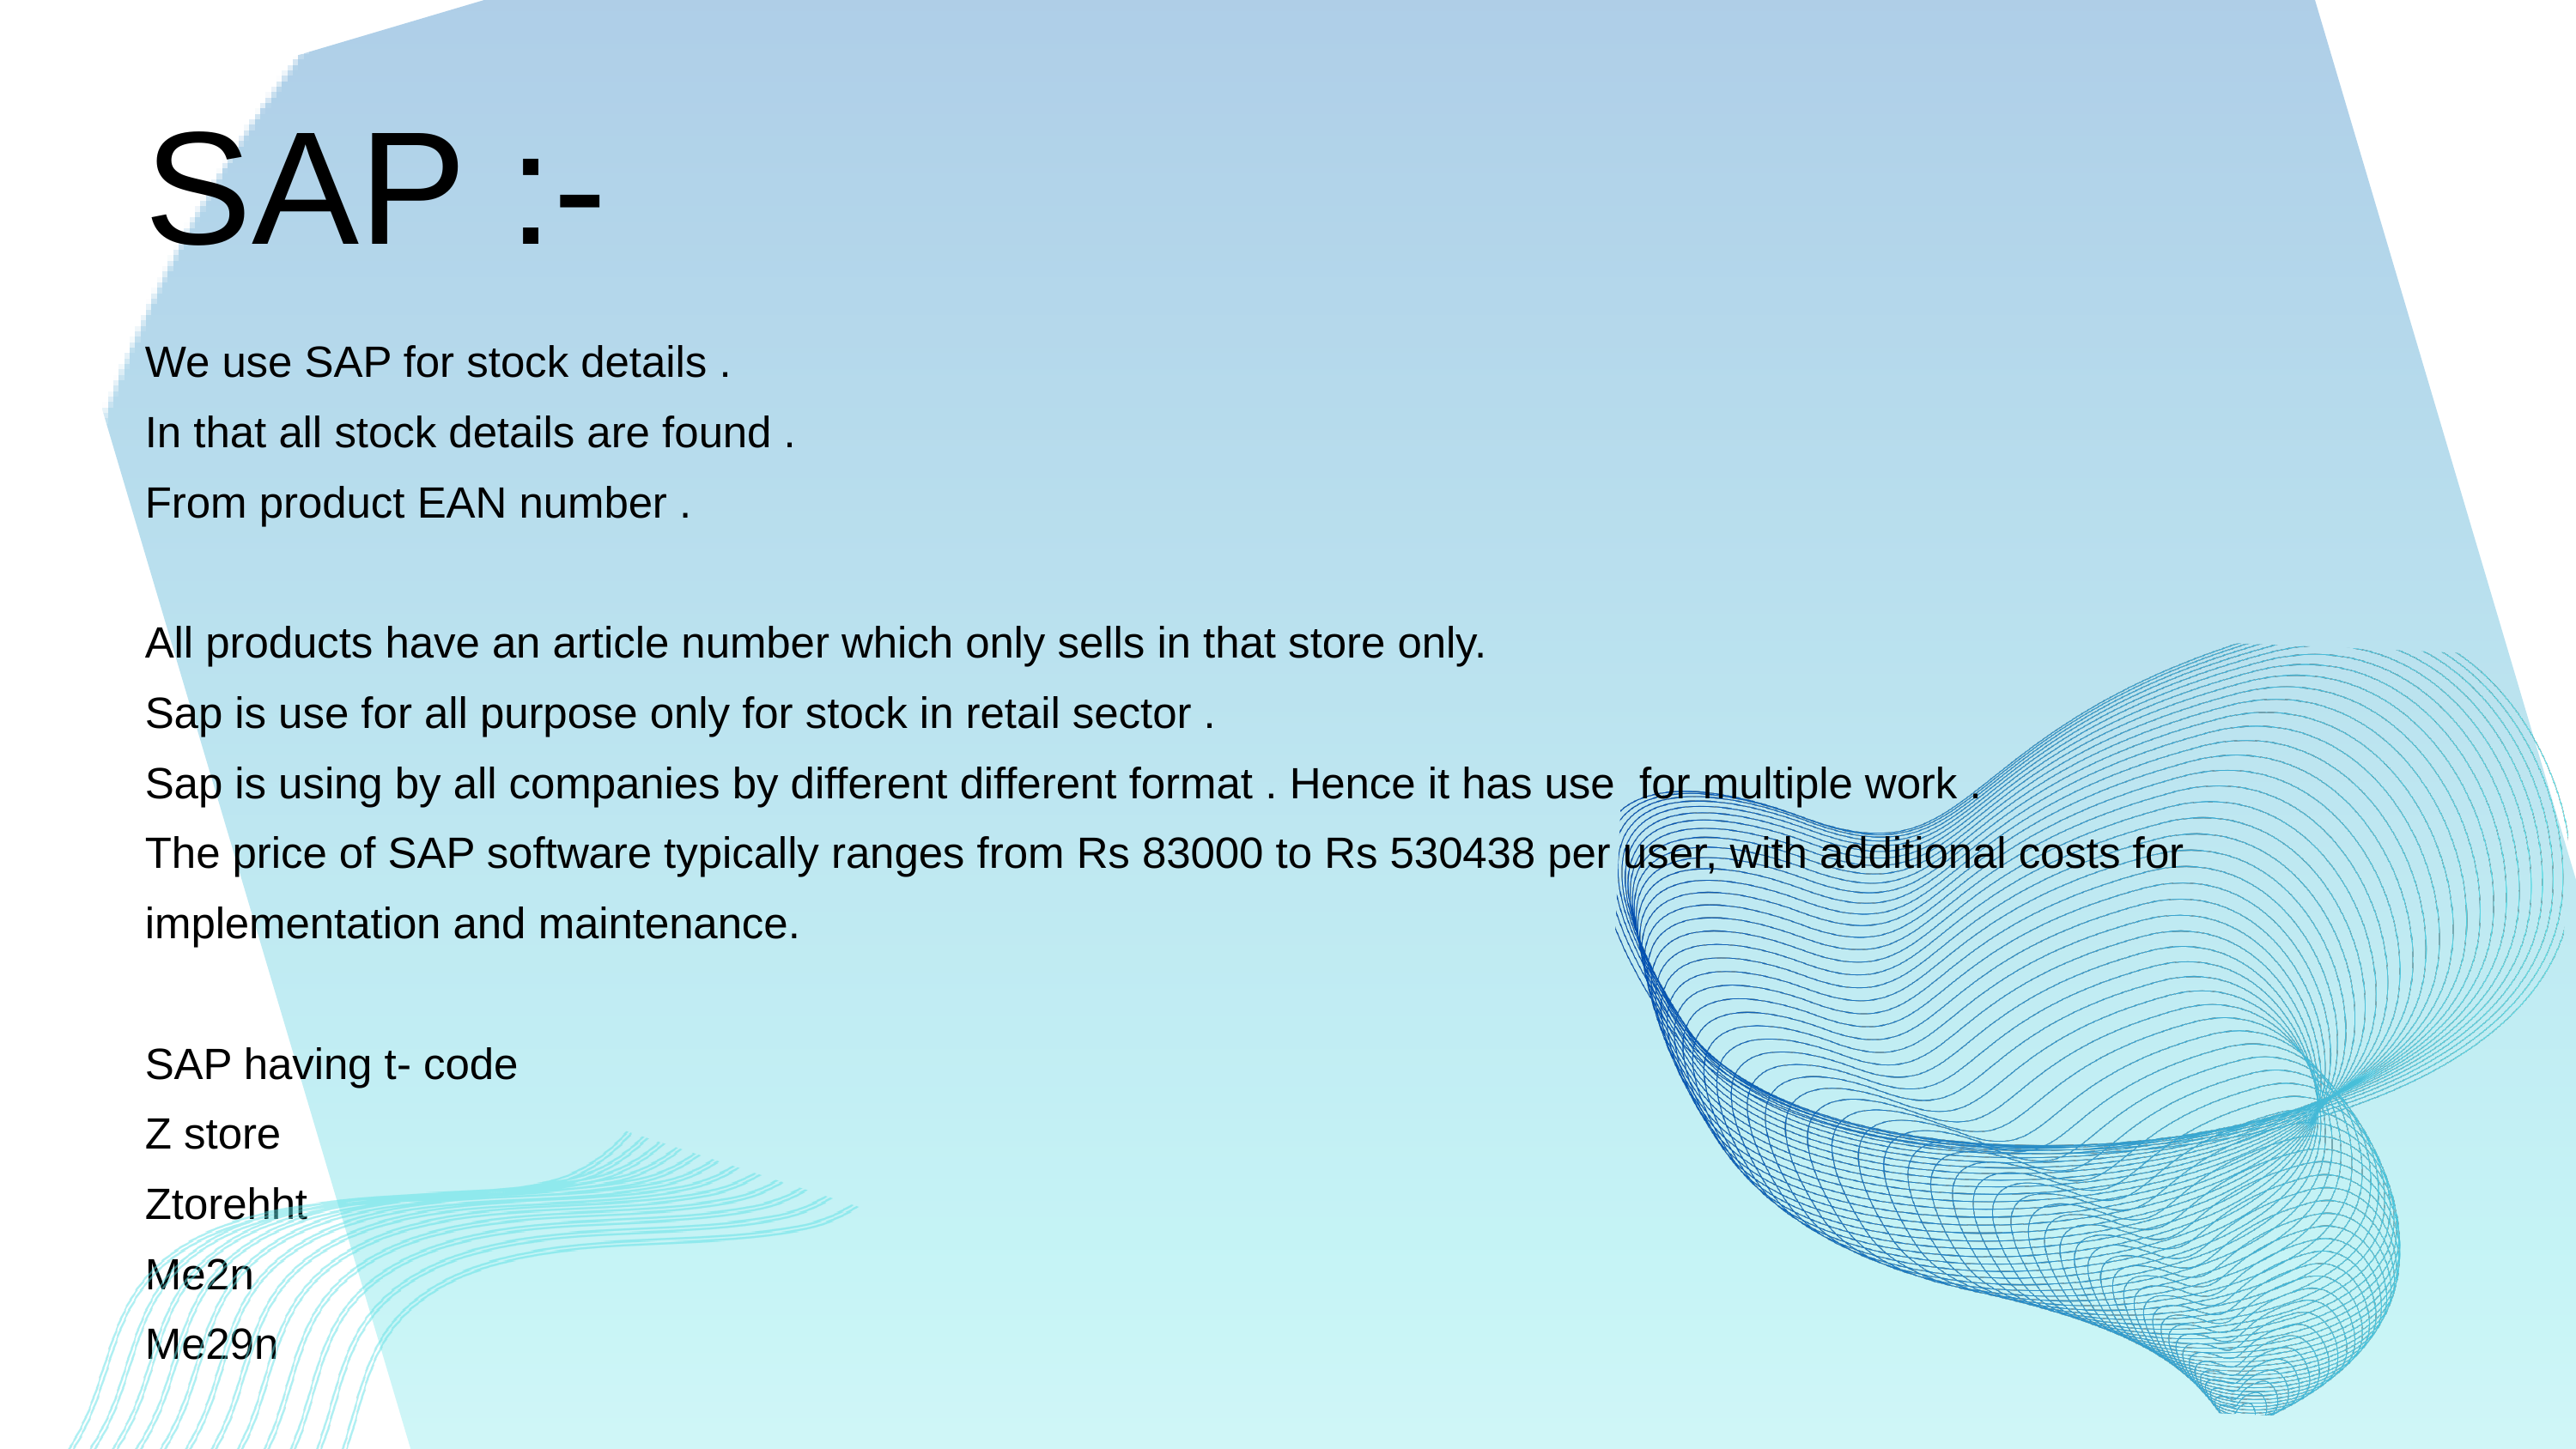

SAP :-
We use SAP for stock details .
In that all stock details are found .
From product EAN number .

All products have an article number which only sells in that store only.
Sap is use for all purpose only for stock in retail sector .
Sap is using by all companies by different different format . Hence it has use  for multiple work .
The price of SAP software typically ranges from Rs 83000 to Rs 530438 per user, with additional costs for implementation and maintenance.

SAP having t- code
Z store
Ztorehht
Me2n
Me29n